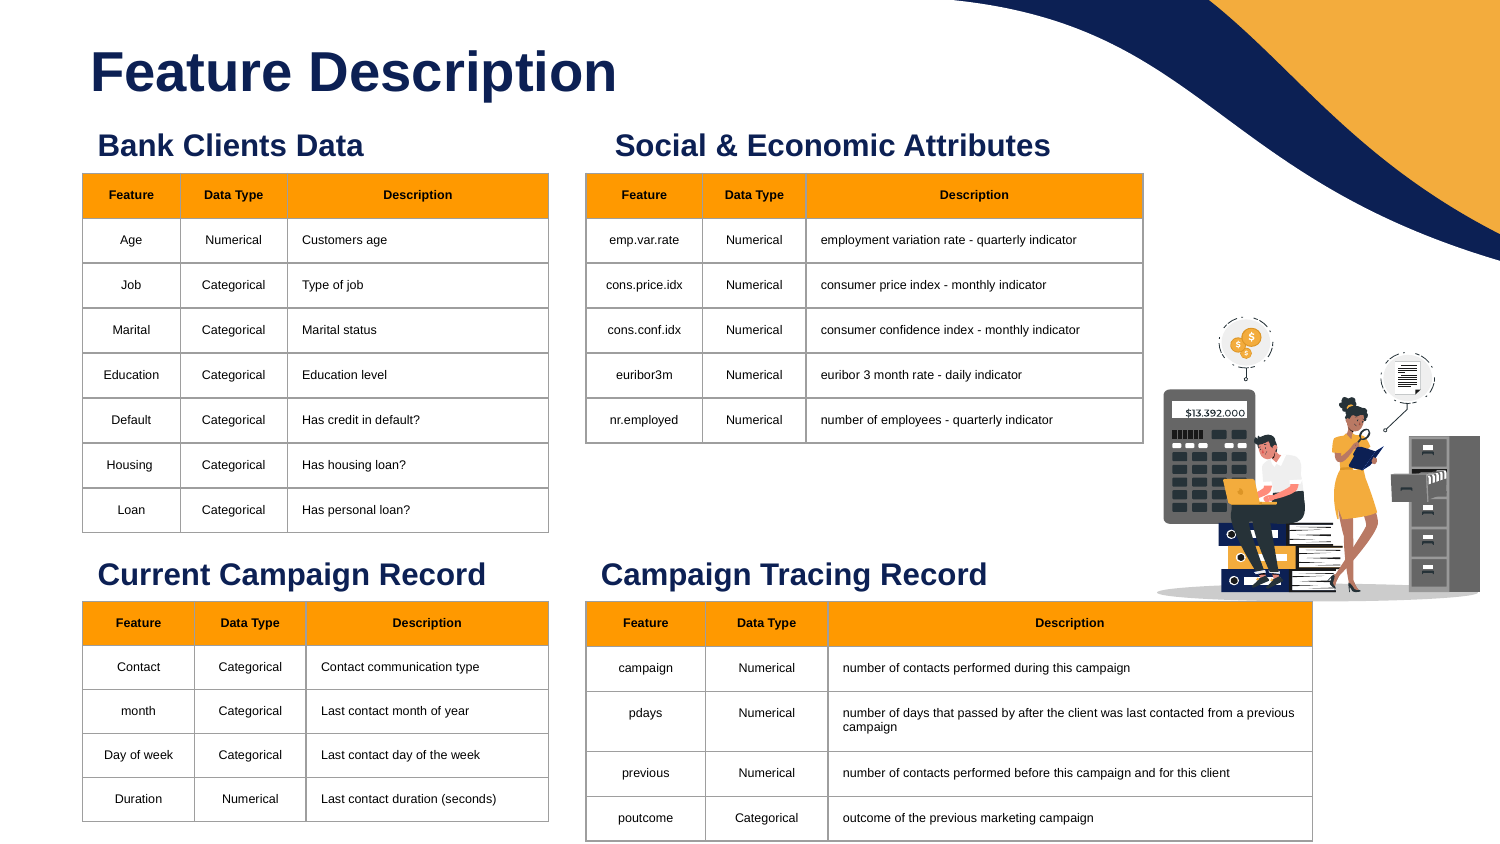

Feature Description
Bank Clients Data
Social & Economic Attributes
| Feature | Data Type | Description |
| --- | --- | --- |
| Age | Numerical | Customers age |
| Job | Categorical | Type of job |
| Marital | Categorical | Marital status |
| Education | Categorical | Education level |
| Default | Categorical | Has credit in default? |
| Housing | Categorical | Has housing loan? |
| Loan | Categorical | Has personal loan? |
| Feature | Data Type | Description |
| --- | --- | --- |
| emp.var.rate | Numerical | employment variation rate - quarterly indicator |
| cons.price.idx | Numerical | consumer price index - monthly indicator |
| cons.conf.idx | Numerical | consumer confidence index - monthly indicator |
| euribor3m | Numerical | euribor 3 month rate - daily indicator |
| nr.employed | Numerical | number of employees - quarterly indicator |

Current Campaign Record
Campaign Tracing Record
| Feature | Data Type | Description |
| --- | --- | --- |
| campaign | Numerical | number of contacts performed during this campaign |
| pdays | Numerical | number of days that passed by after the client was last contacted from a previous campaign |
| previous | Numerical | number of contacts performed before this campaign and for this client |
| poutcome | Categorical | outcome of the previous marketing campaign |
| Feature | Data Type | Description |
| --- | --- | --- |
| Contact | Categorical | Contact communication type |
| month | Categorical | Last contact month of year |
| Day of week | Categorical | Last contact day of the week |
| Duration | Numerical | Last contact duration (seconds) |